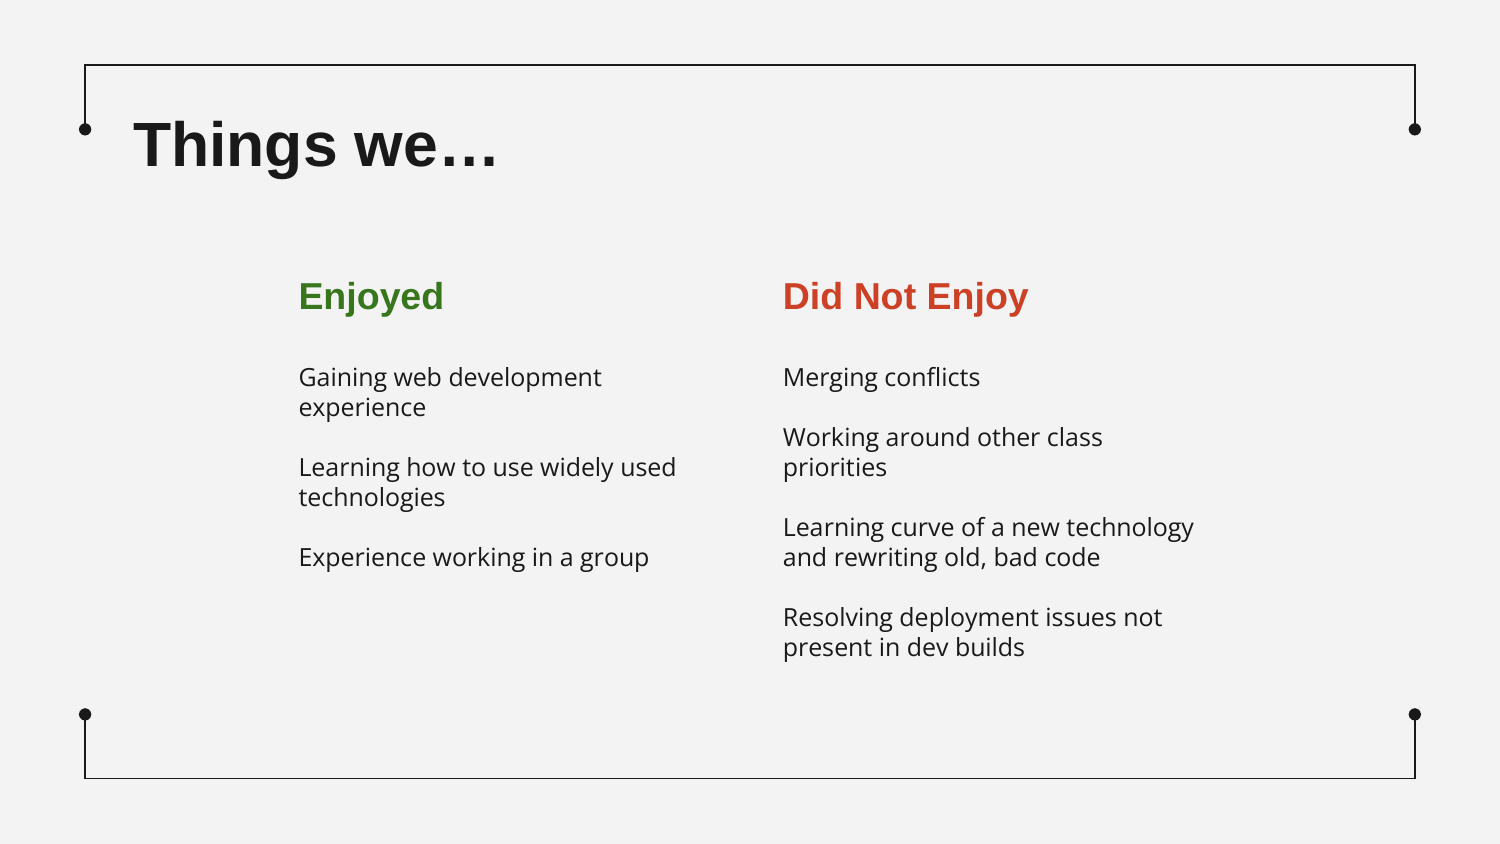

# Things we…
Enjoyed
Did Not Enjoy
Gaining web development experience

Learning how to use widely used technologies

Experience working in a group
Merging conflicts

Working around other class priorities

Learning curve of a new technology and rewriting old, bad code

Resolving deployment issues not present in dev builds